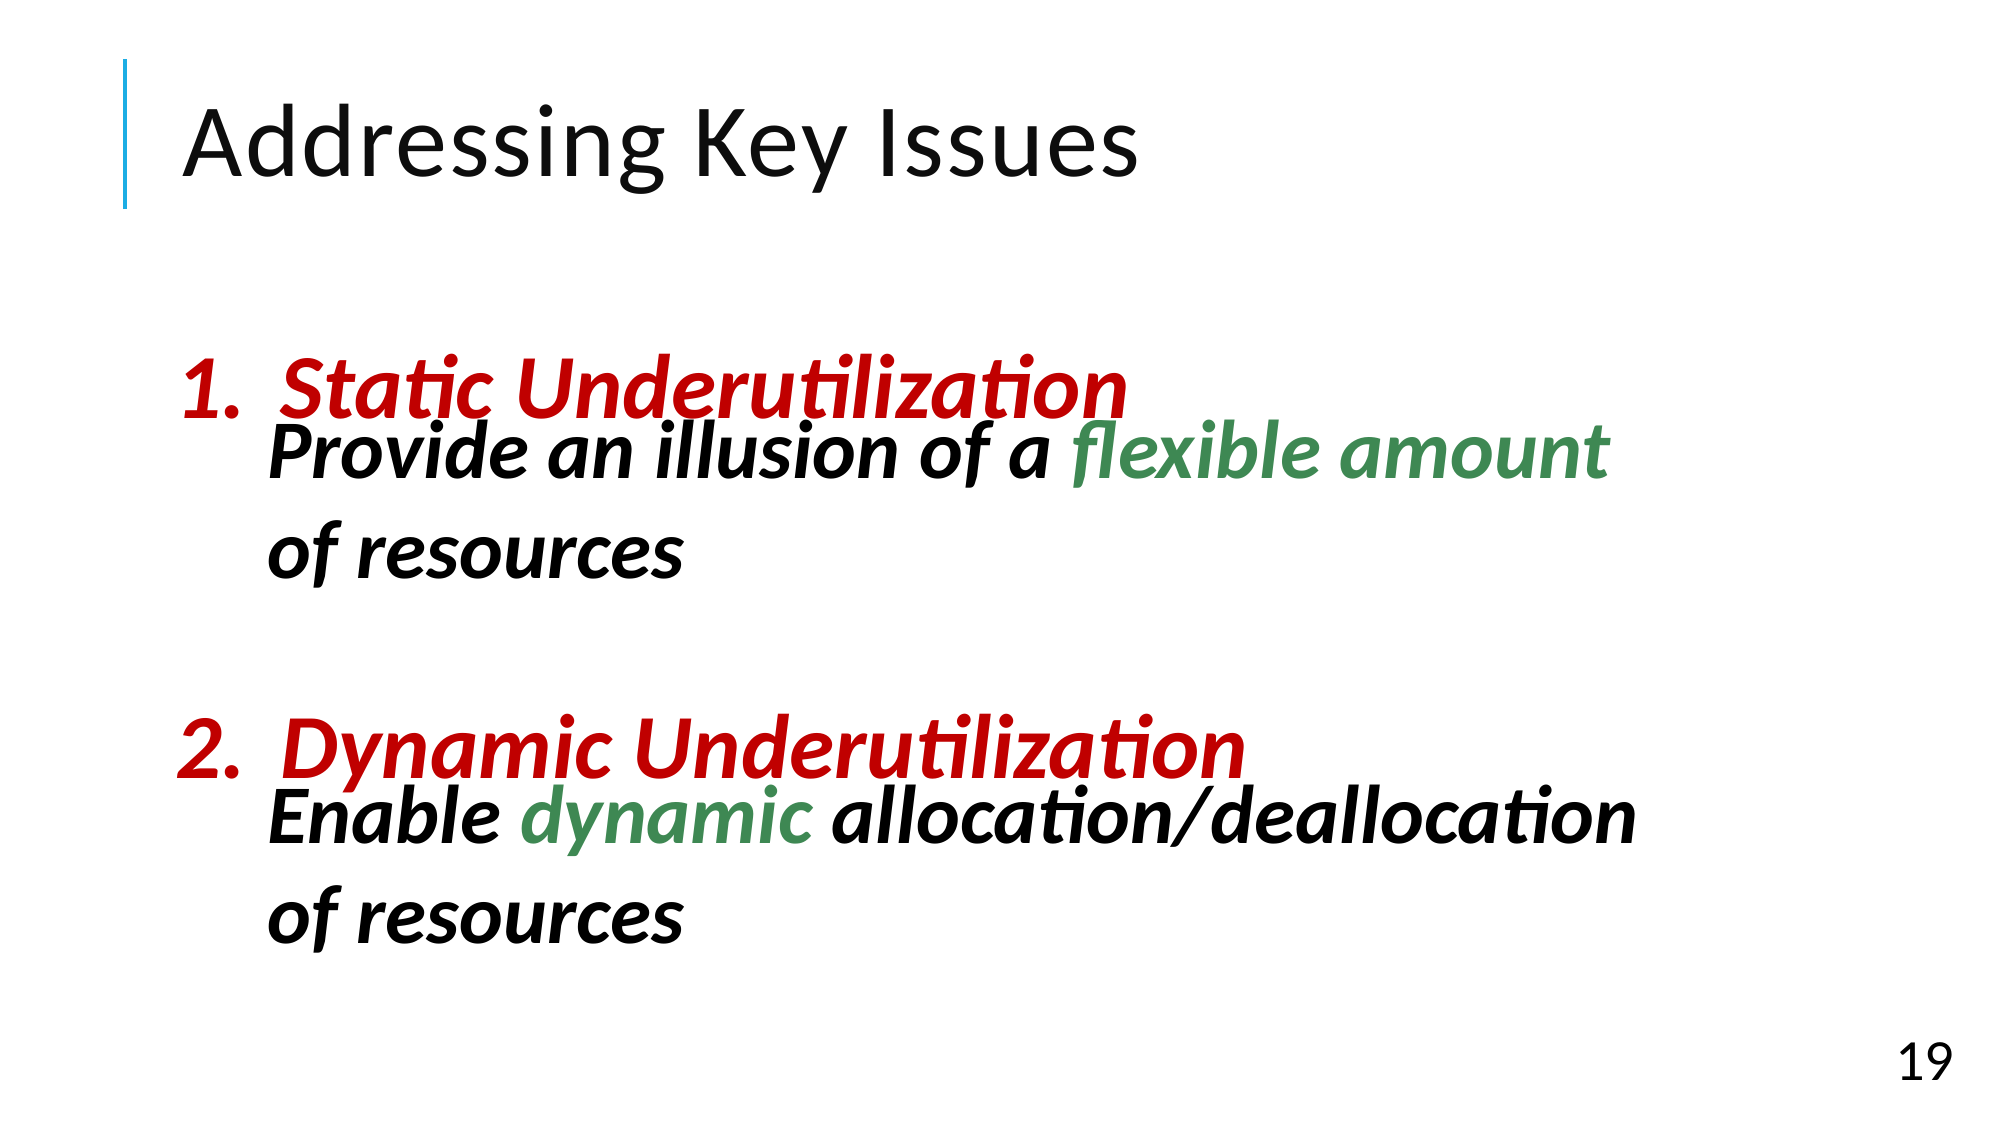

# Addressing Key Issues
 Static Underutilization
 Dynamic Underutilization
Provide an illusion of a flexible amount
of resources
Enable dynamic allocation/deallocation
of resources
19